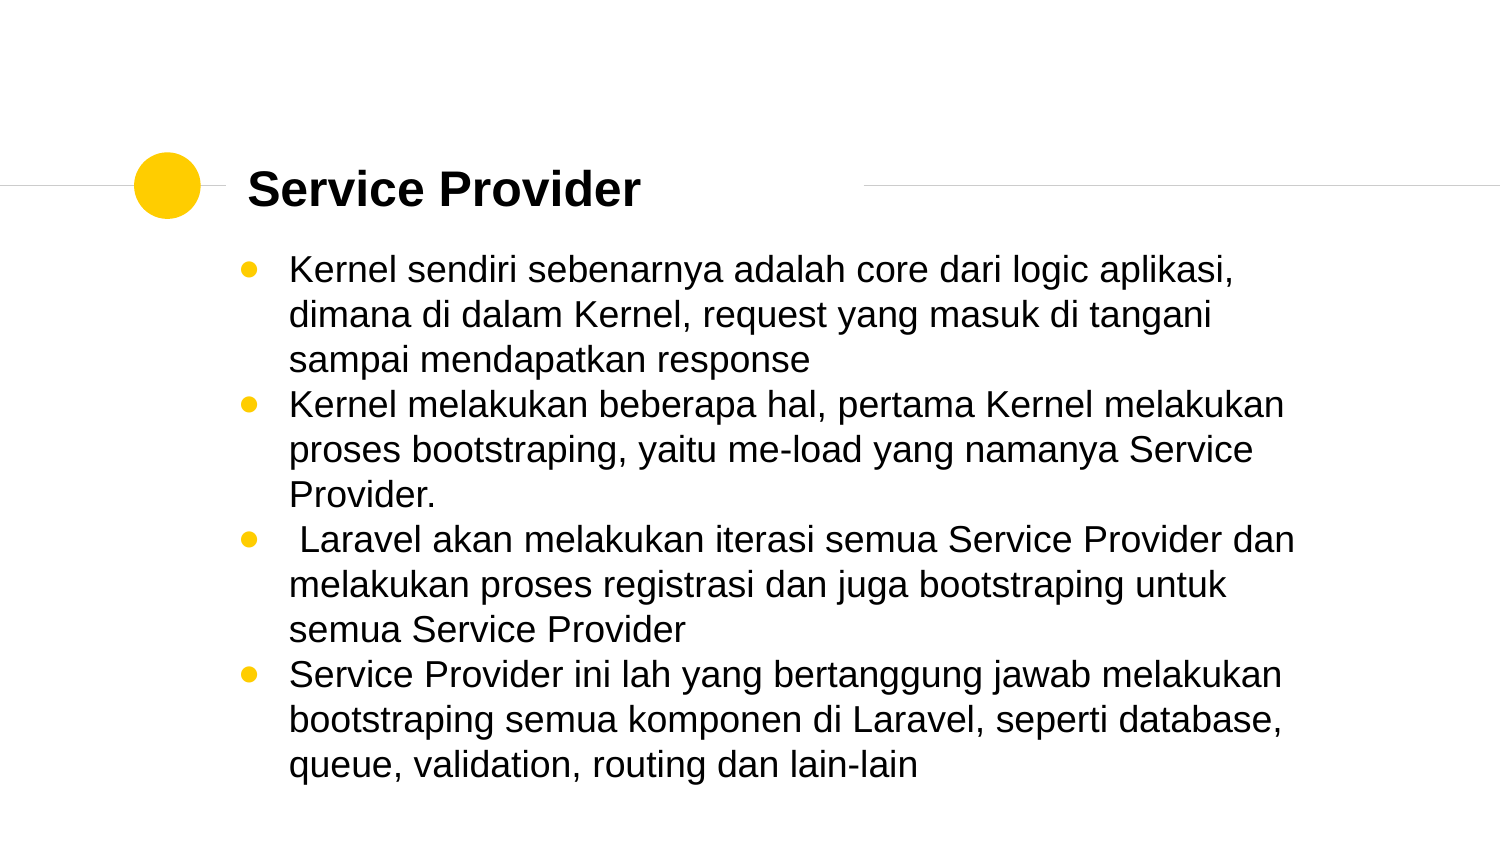

# Service Provider
Kernel sendiri sebenarnya adalah core dari logic aplikasi, dimana di dalam Kernel, request yang masuk di tangani sampai mendapatkan response
Kernel melakukan beberapa hal, pertama Kernel melakukan proses bootstraping, yaitu me-load yang namanya Service Provider.
 Laravel akan melakukan iterasi semua Service Provider dan melakukan proses registrasi dan juga bootstraping untuk semua Service Provider
Service Provider ini lah yang bertanggung jawab melakukan bootstraping semua komponen di Laravel, seperti database, queue, validation, routing dan lain-lain